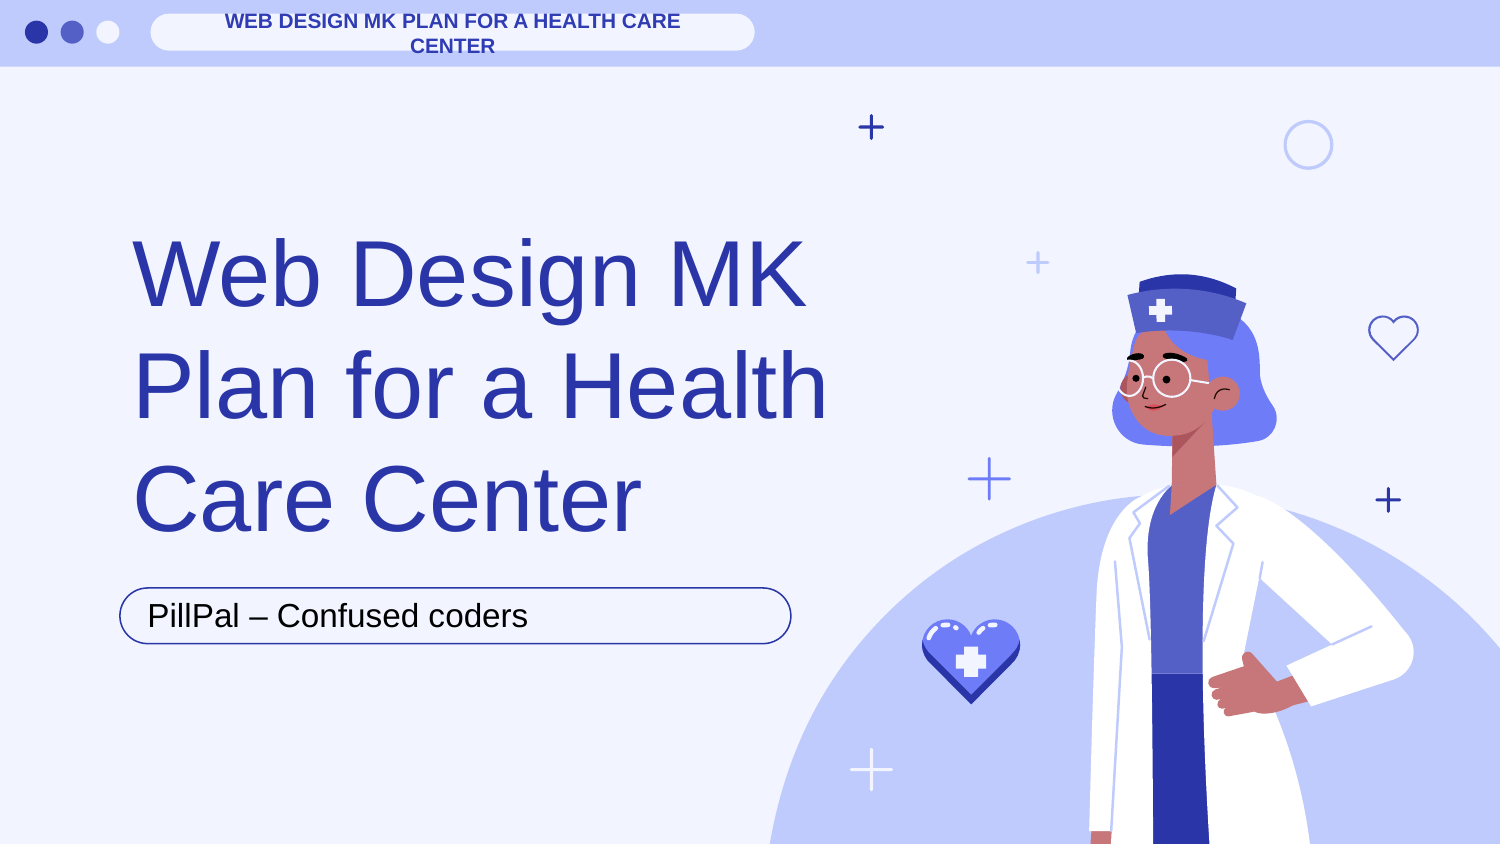

WEB DESIGN MK PLAN FOR A HEALTH CARE CENTER

# Web Design MK Plan for a Health Care Center

PillPal – Confused coders